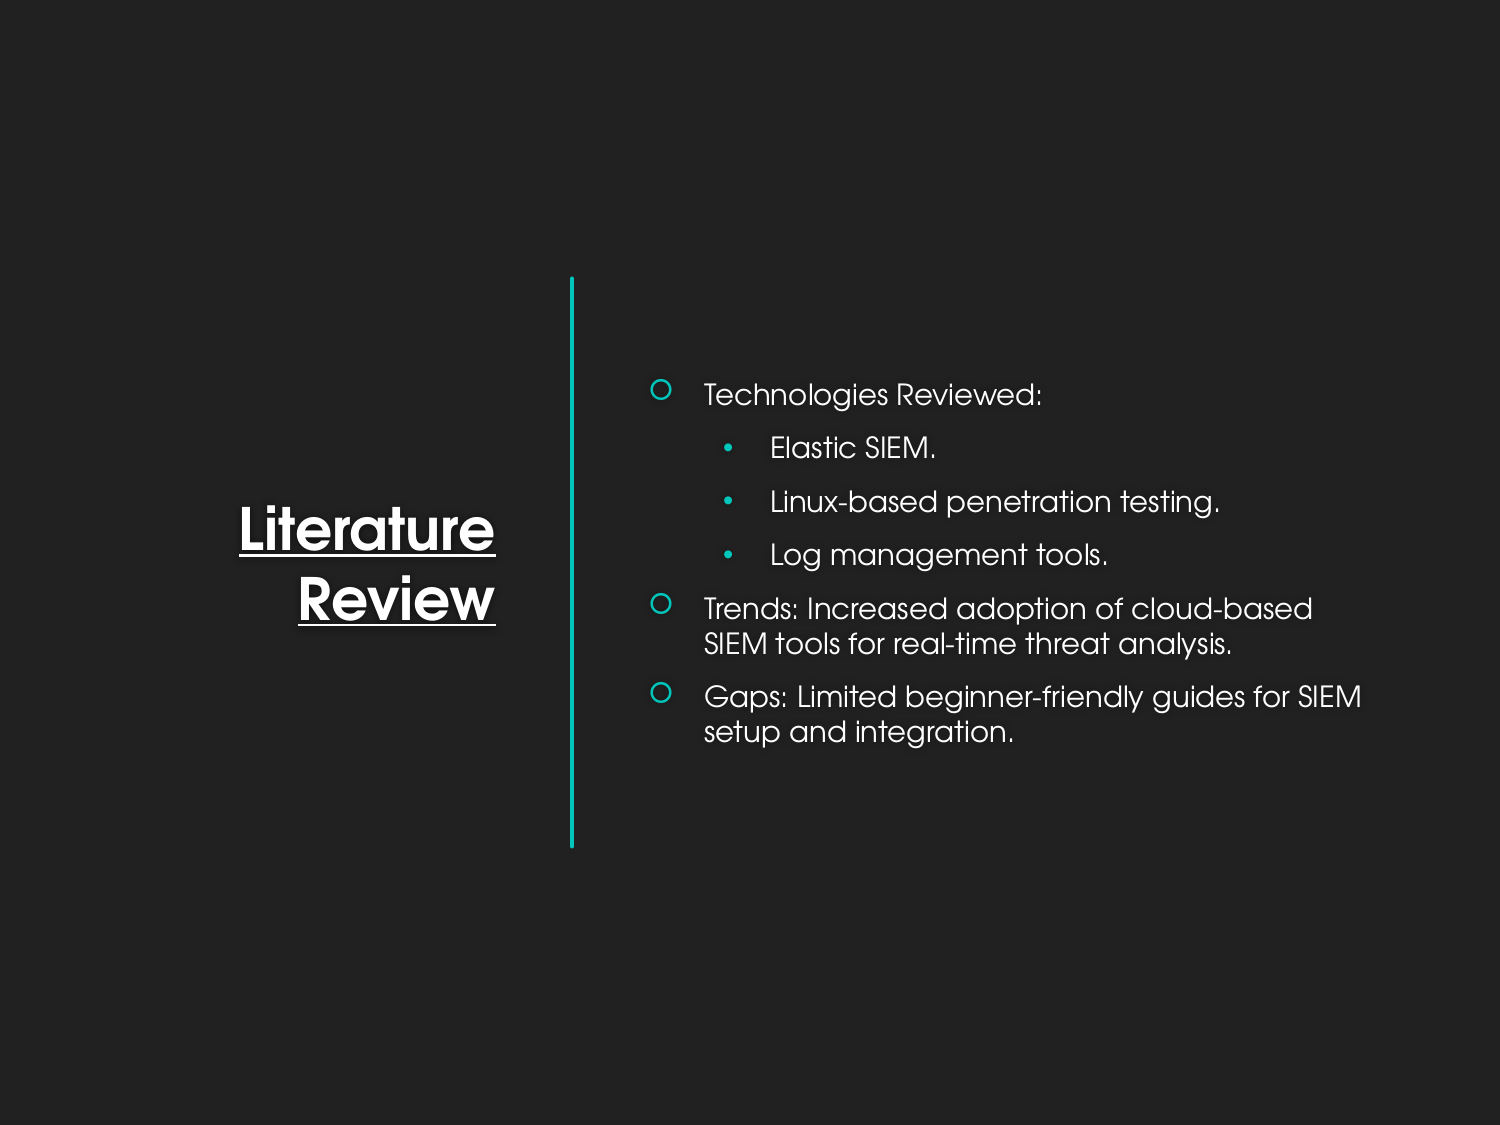

Technologies Reviewed:
Elastic SIEM.
Linux-based penetration testing.
Log management tools.
Trends: Increased adoption of cloud-based SIEM tools for real-time threat analysis.
Gaps: Limited beginner-friendly guides for SIEM setup and integration.
# Literature Review